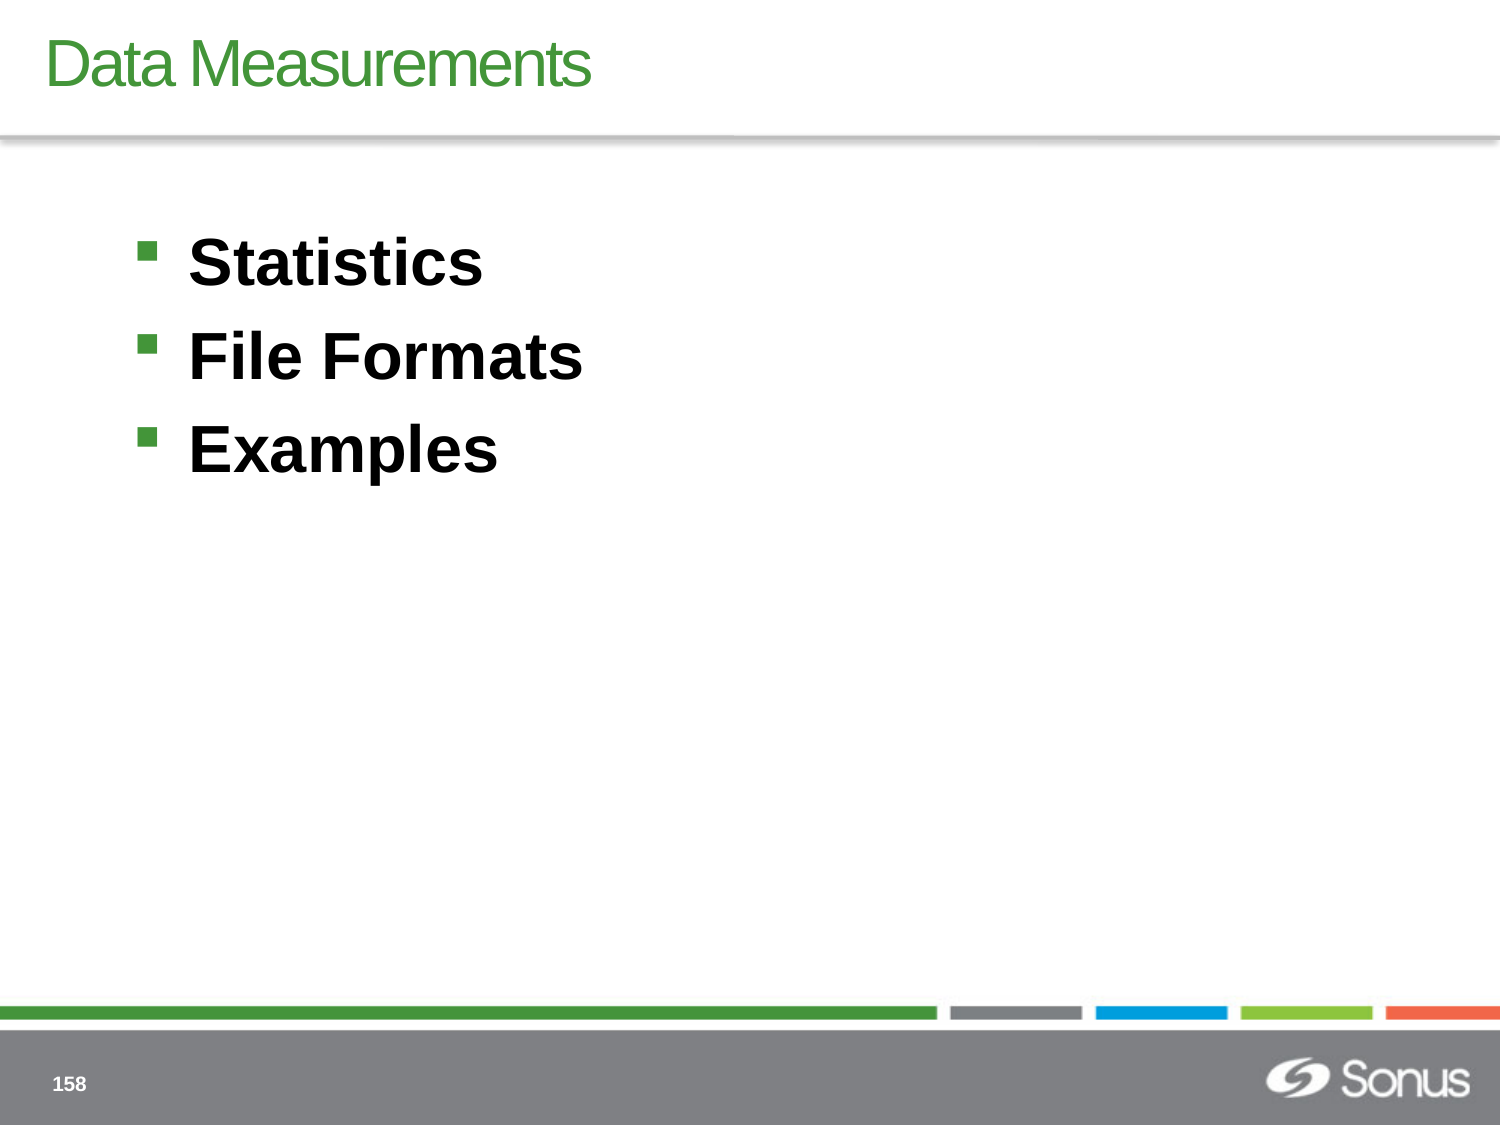

# Data Measurements
Statistics
File Formats
Examples